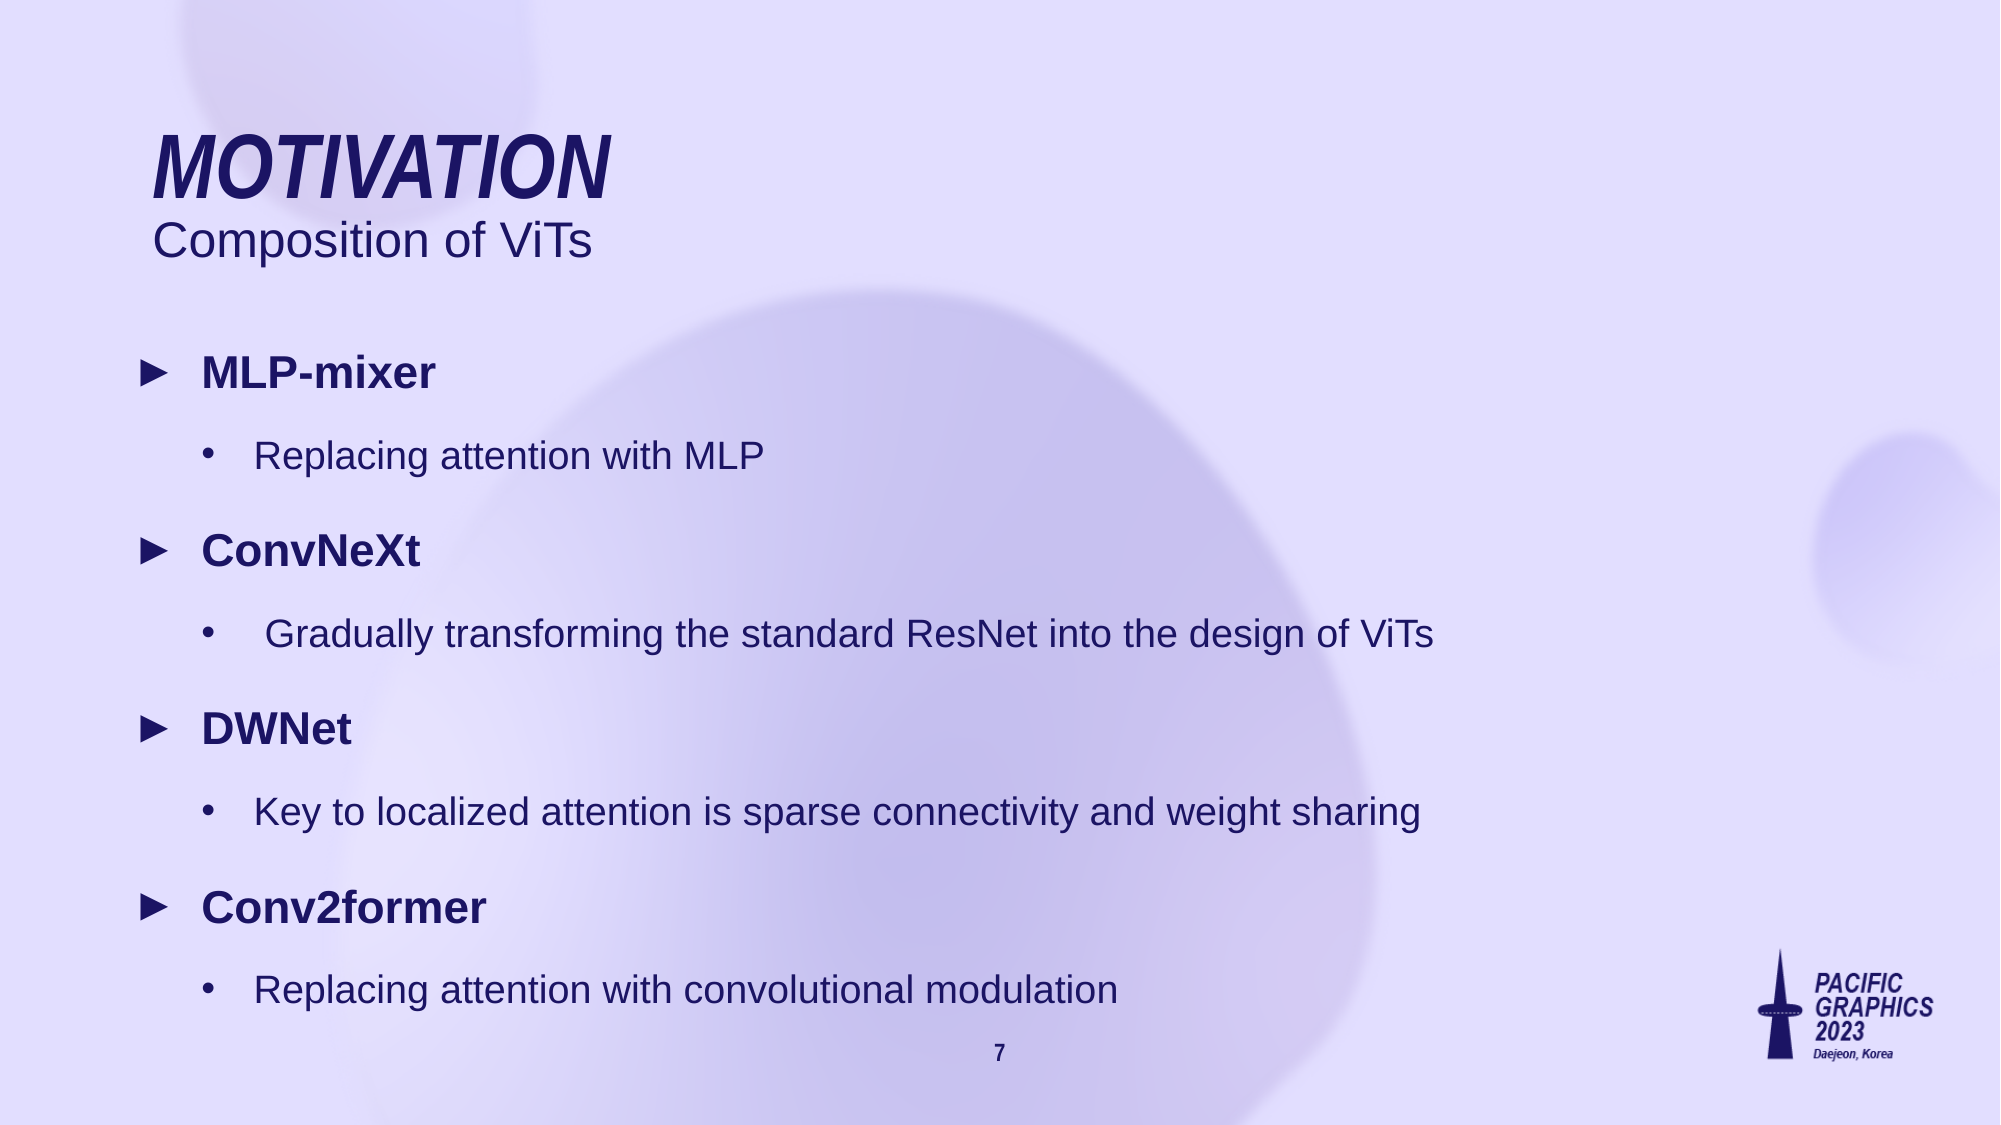

# MOTIVATION
Composition of ViTs
MLP-mixer
Replacing attention with MLP
ConvNeXt
 Gradually transforming the standard ResNet into the design of ViTs
DWNet
Key to localized attention is sparse connectivity and weight sharing
Conv2former
Replacing attention with convolutional modulation

7